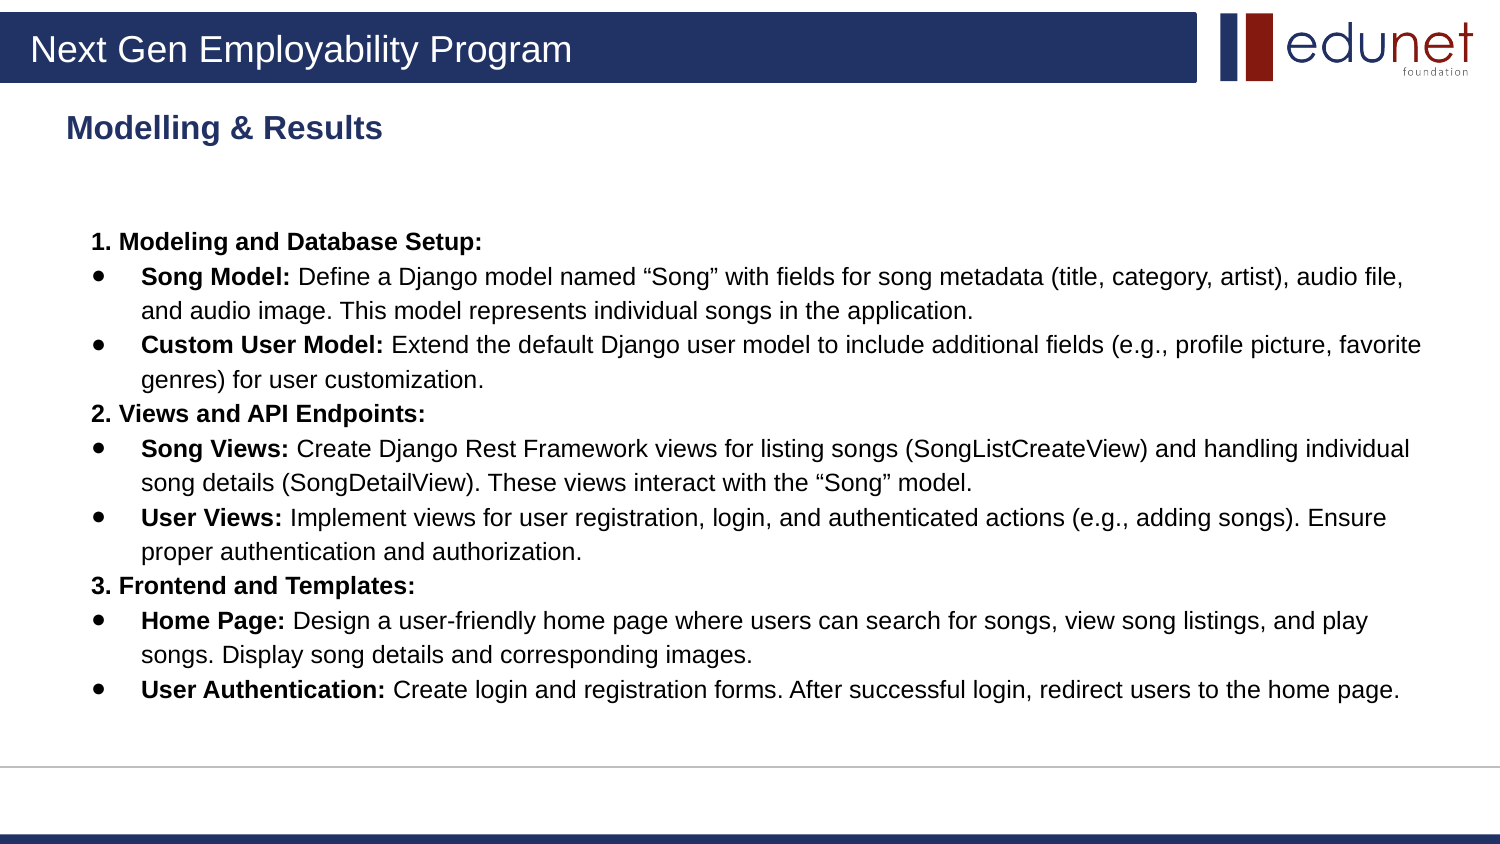

# Modelling & Results
1. Modeling and Database Setup:
Song Model: Define a Django model named “Song” with fields for song metadata (title, category, artist), audio file, and audio image. This model represents individual songs in the application.
Custom User Model: Extend the default Django user model to include additional fields (e.g., profile picture, favorite genres) for user customization.
2. Views and API Endpoints:
Song Views: Create Django Rest Framework views for listing songs (SongListCreateView) and handling individual song details (SongDetailView). These views interact with the “Song” model.
User Views: Implement views for user registration, login, and authenticated actions (e.g., adding songs). Ensure proper authentication and authorization.
3. Frontend and Templates:
Home Page: Design a user-friendly home page where users can search for songs, view song listings, and play songs. Display song details and corresponding images.
User Authentication: Create login and registration forms. After successful login, redirect users to the home page.